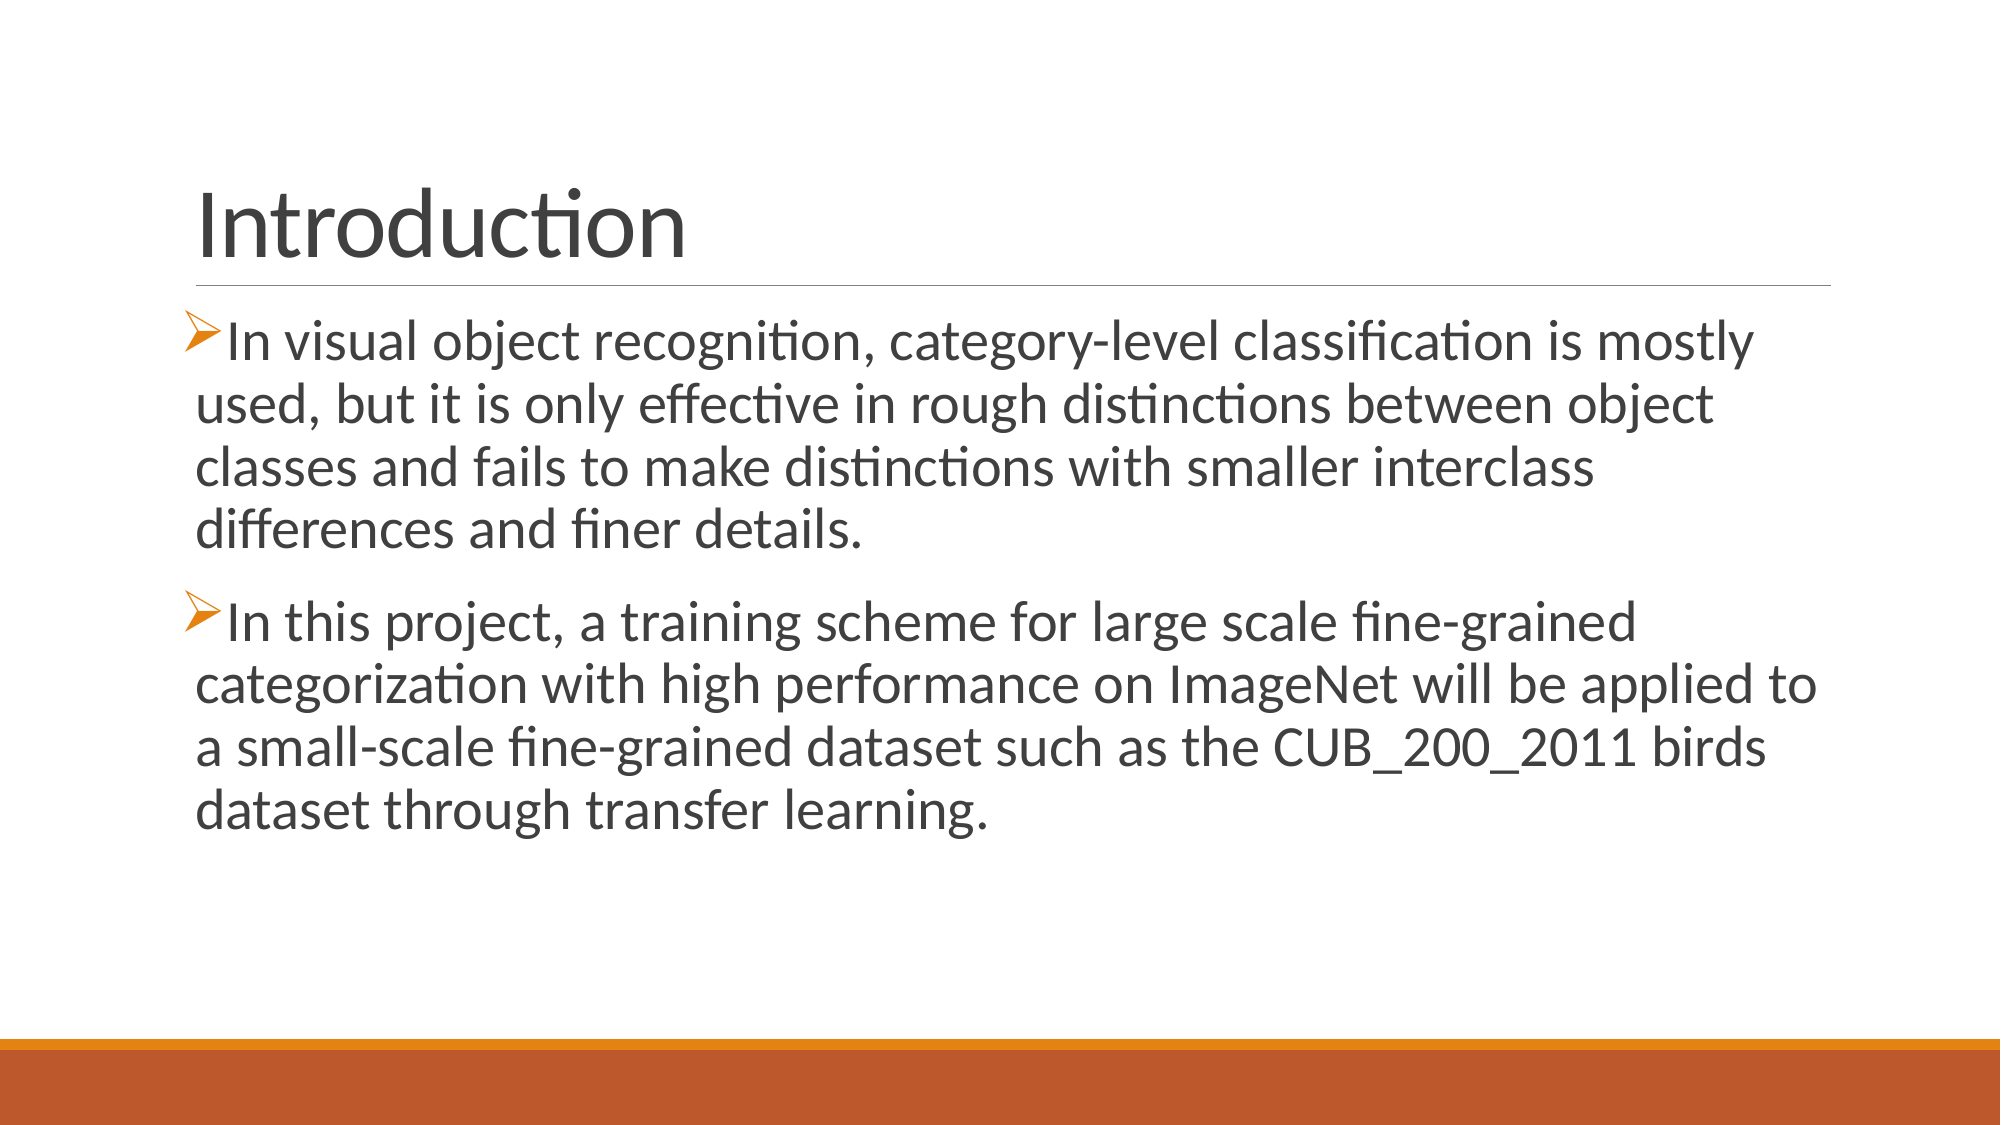

# Introduction
In visual object recognition, category-level classification is mostly used, but it is only effective in rough distinctions between object classes and fails to make distinctions with smaller interclass differences and finer details.
In this project, a training scheme for large scale fine-grained categorization with high performance on ImageNet will be applied to a small-scale fine-grained dataset such as the CUB_200_2011 birds dataset through transfer learning.